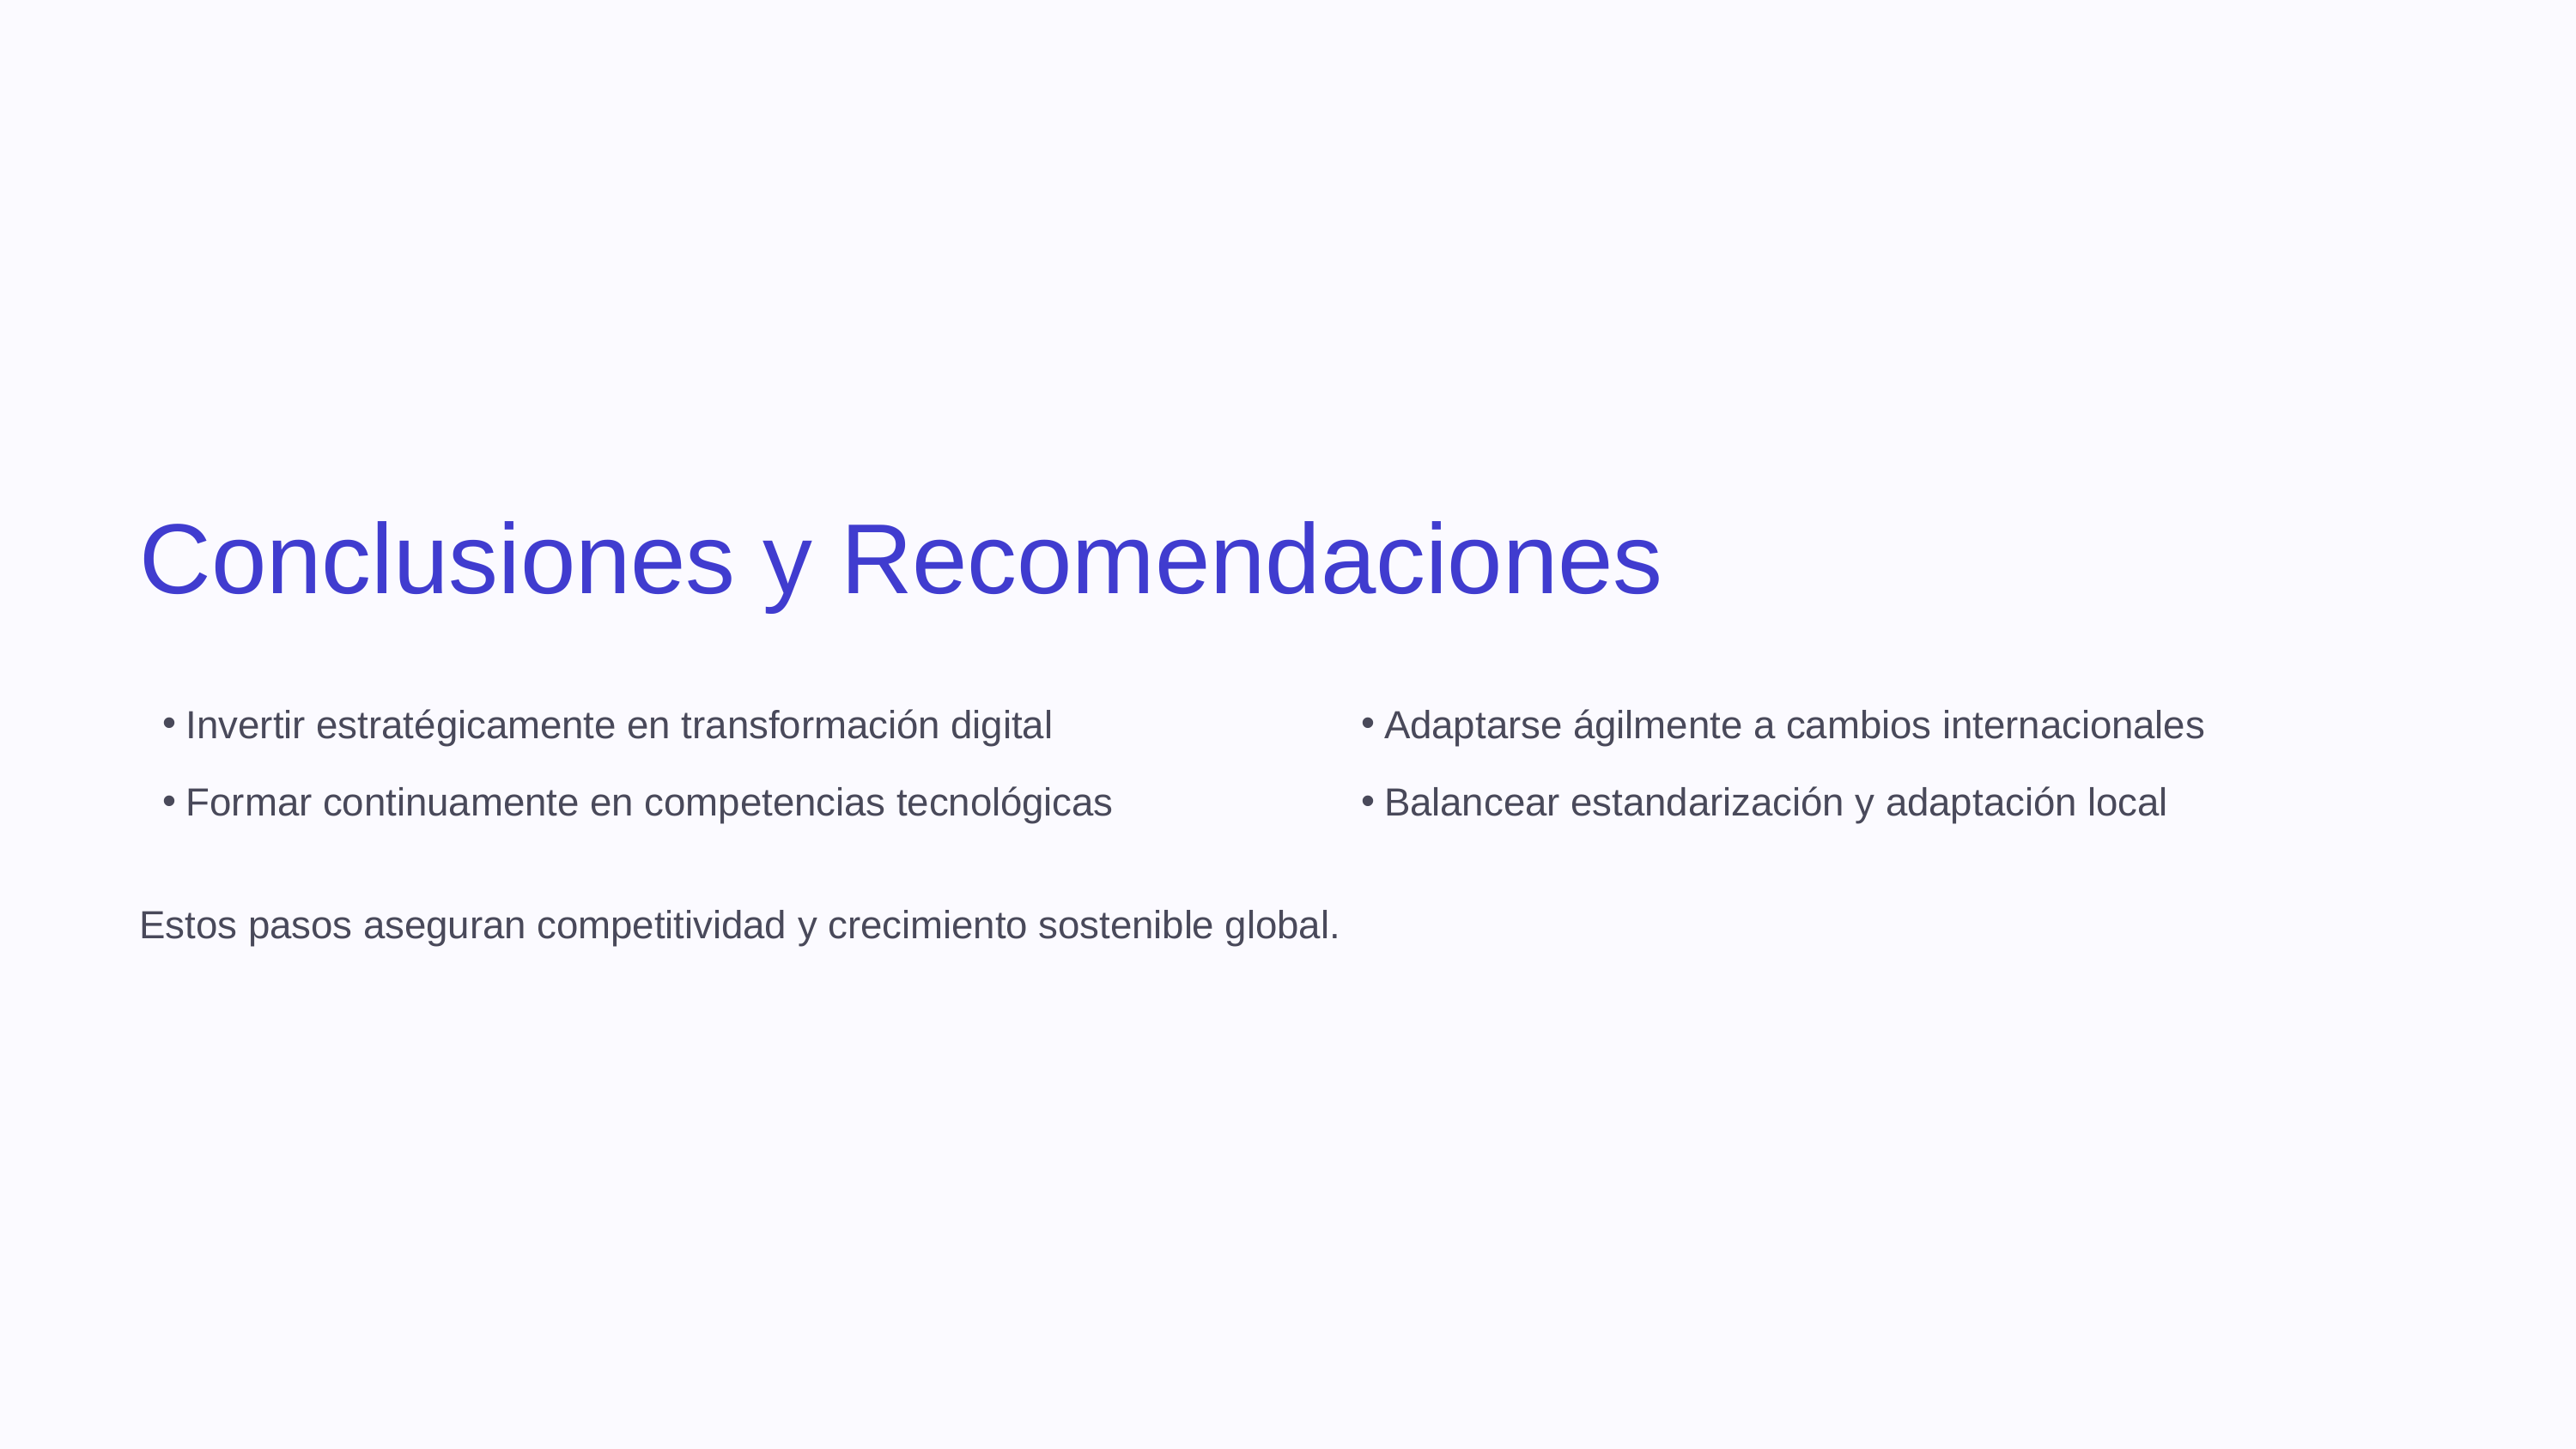

Conclusiones y Recomendaciones

Invertir estratégicamente en transformación digital

Adaptarse ágilmente a cambios internacionales

Formar continuamente en competencias tecnológicas

Balancear estandarización y adaptación local

Estos pasos aseguran competitividad y crecimiento sostenible global.